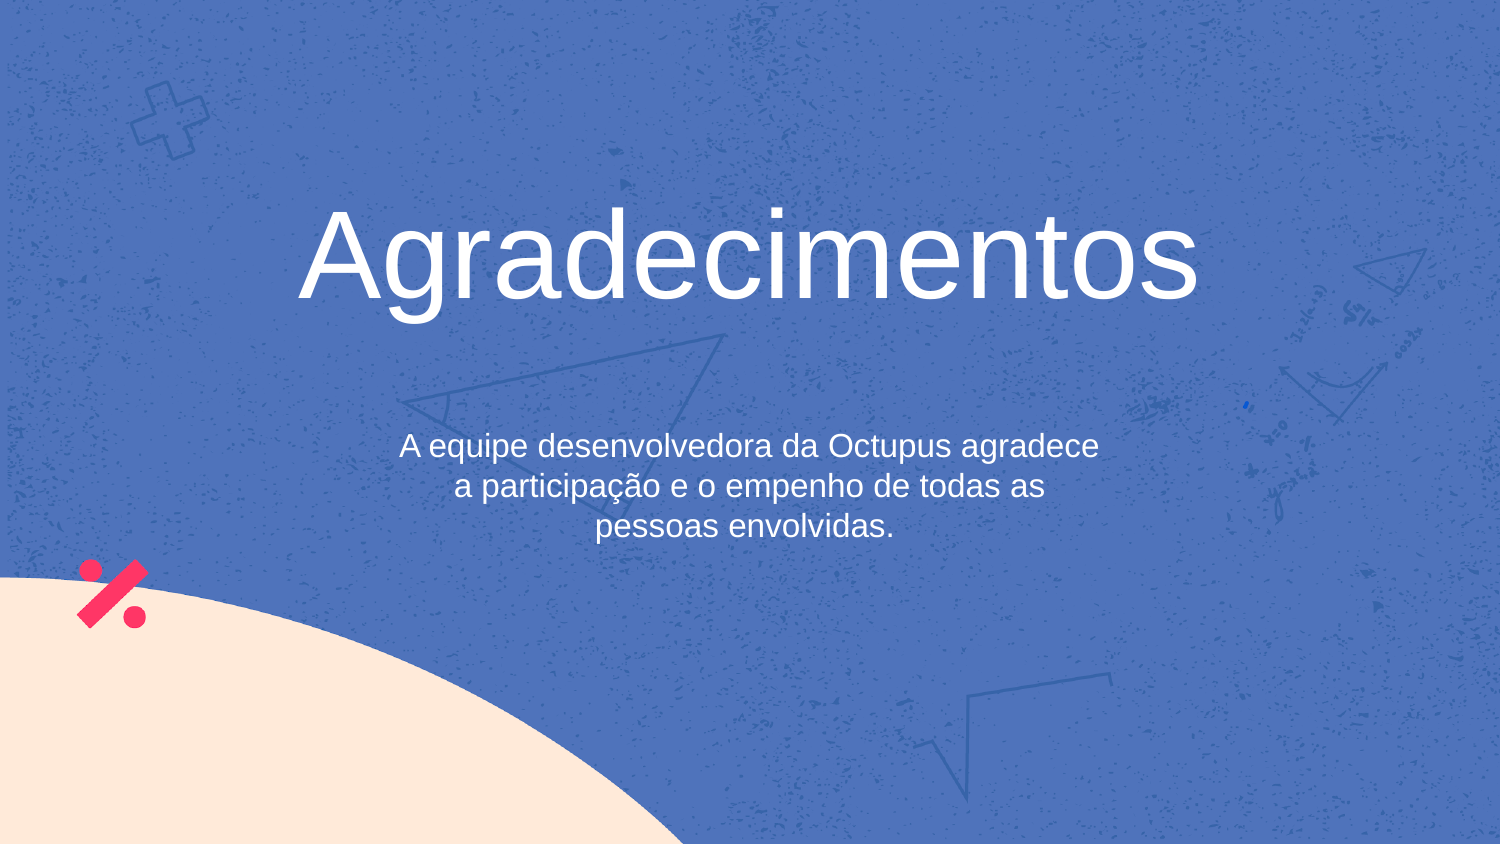

# Agradecimentos
A equipe desenvolvedora da Octupus agradece a participação e o empenho de todas as pessoas envolvidas.